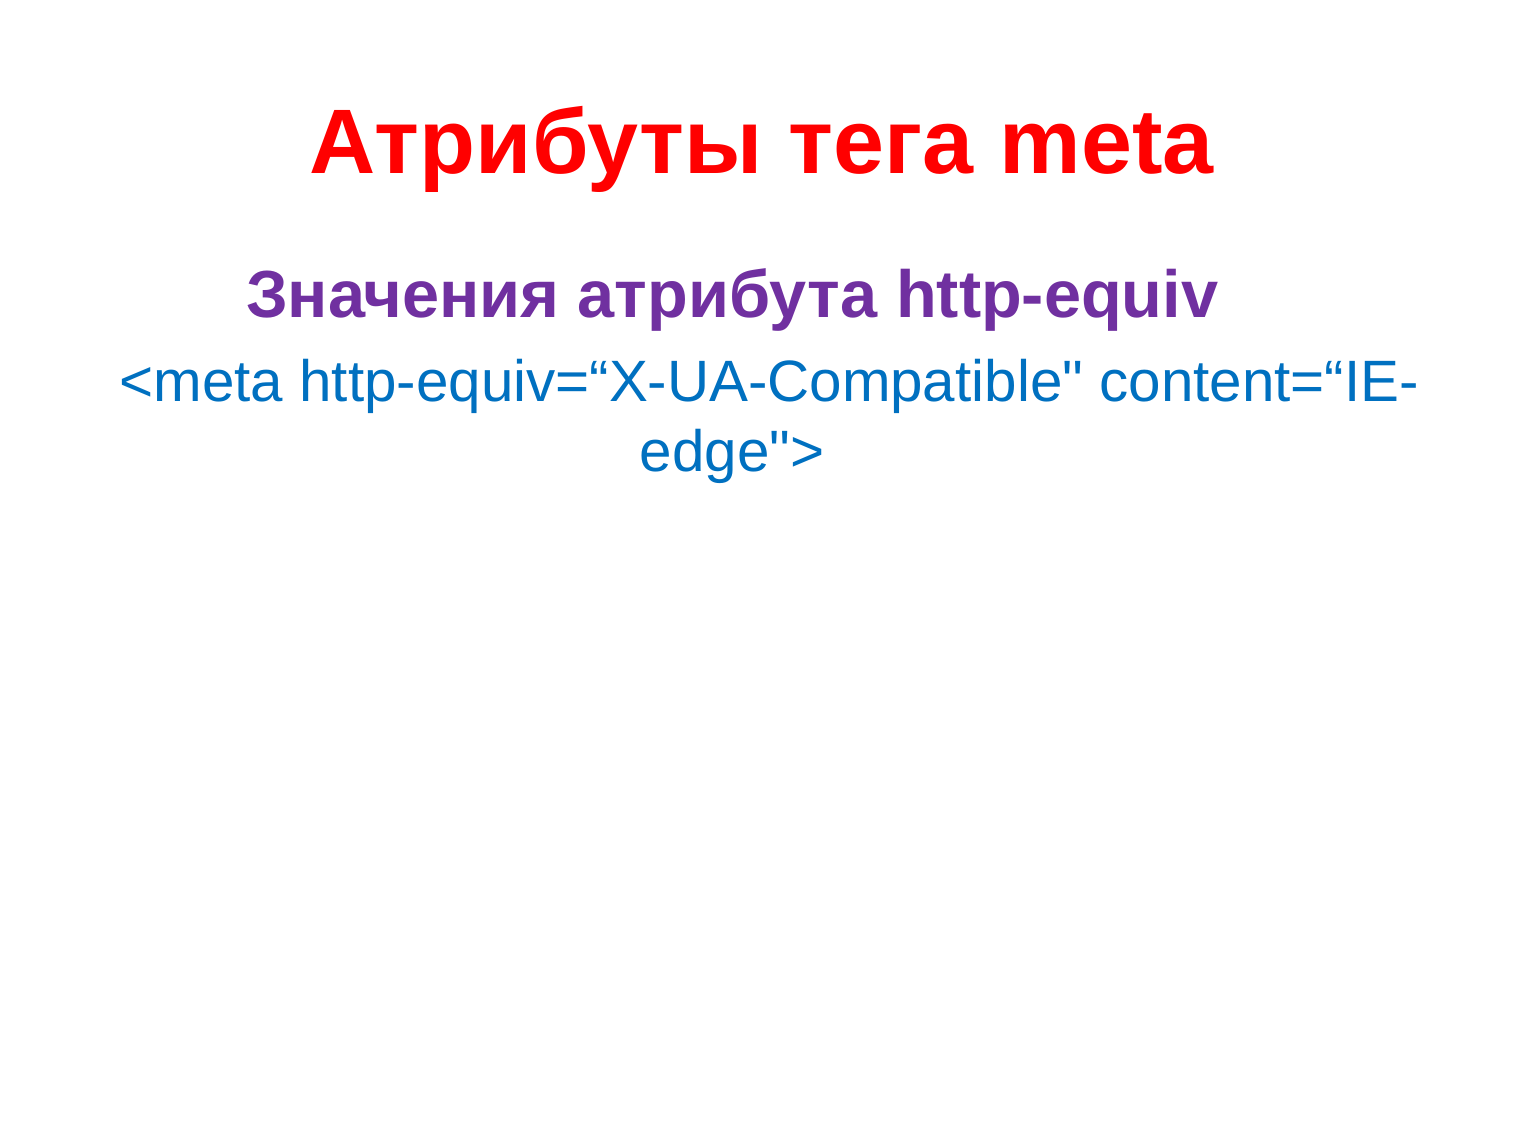

# Атрибуты тега meta
Значения атрибута http-equiv
<meta http-equiv=“X-UA-Compatible" content=“IE-edge">